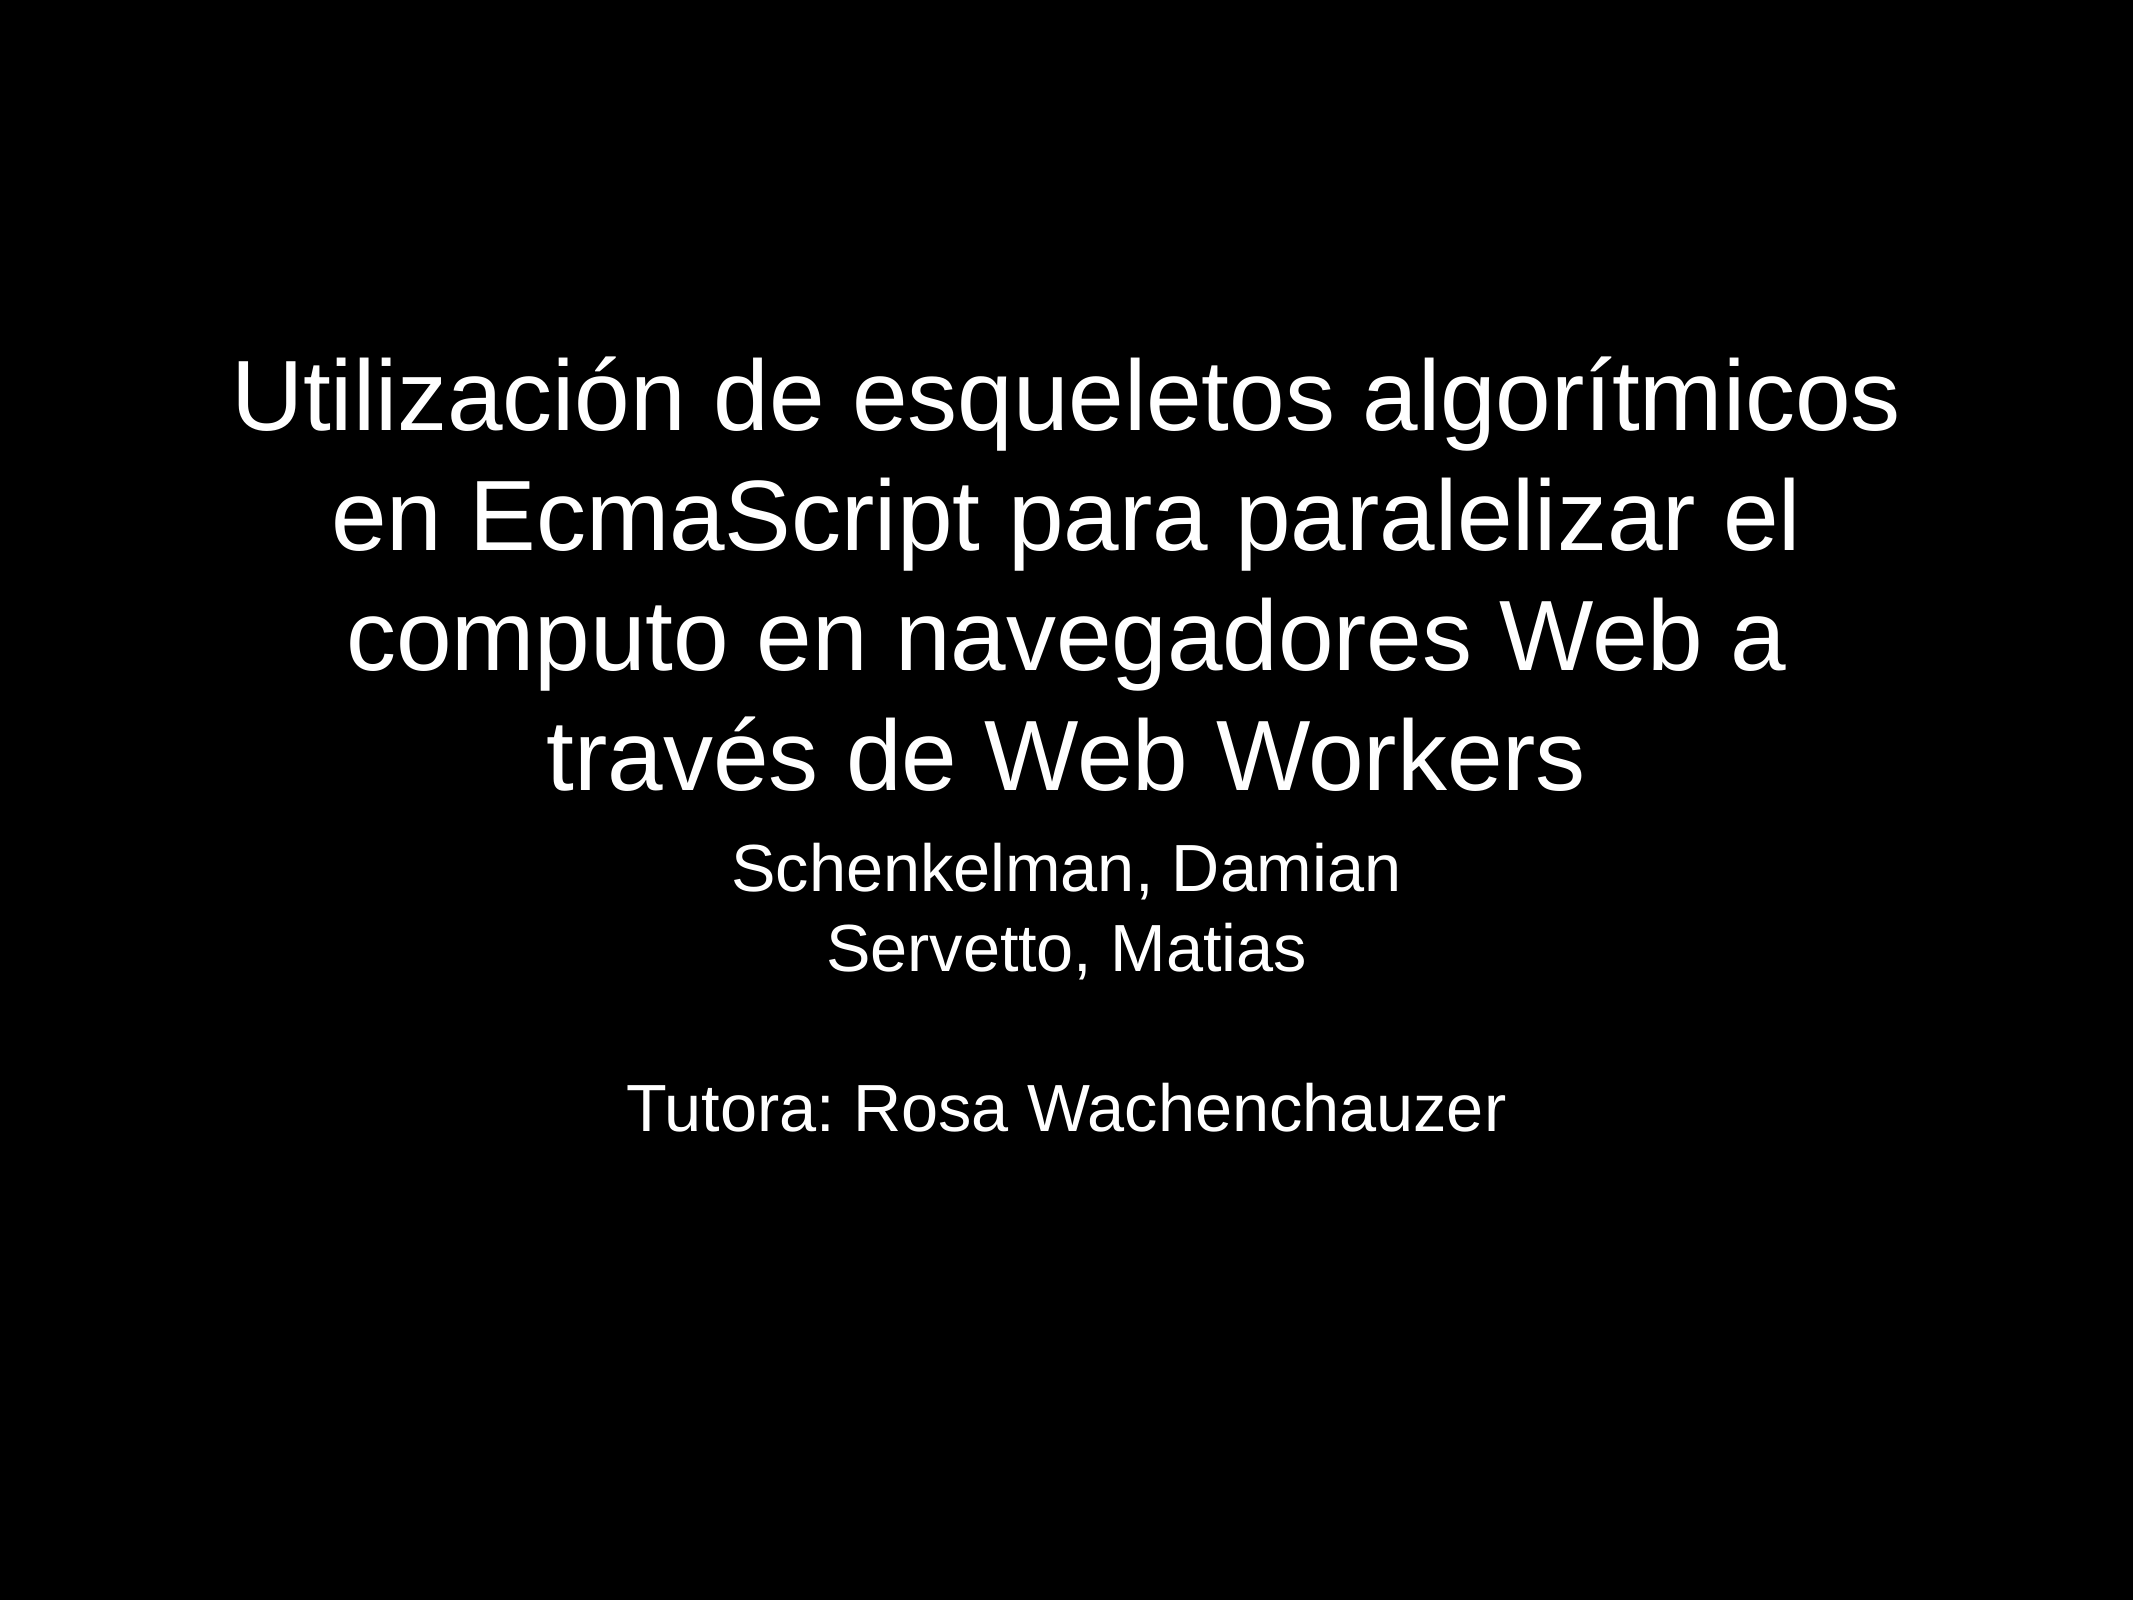

# Utilización de esqueletos algorítmicos en EcmaScript para paralelizar el computo en navegadores Web a través de Web Workers
Schenkelman, Damian
Servetto, Matias

Tutora: Rosa Wachenchauzer